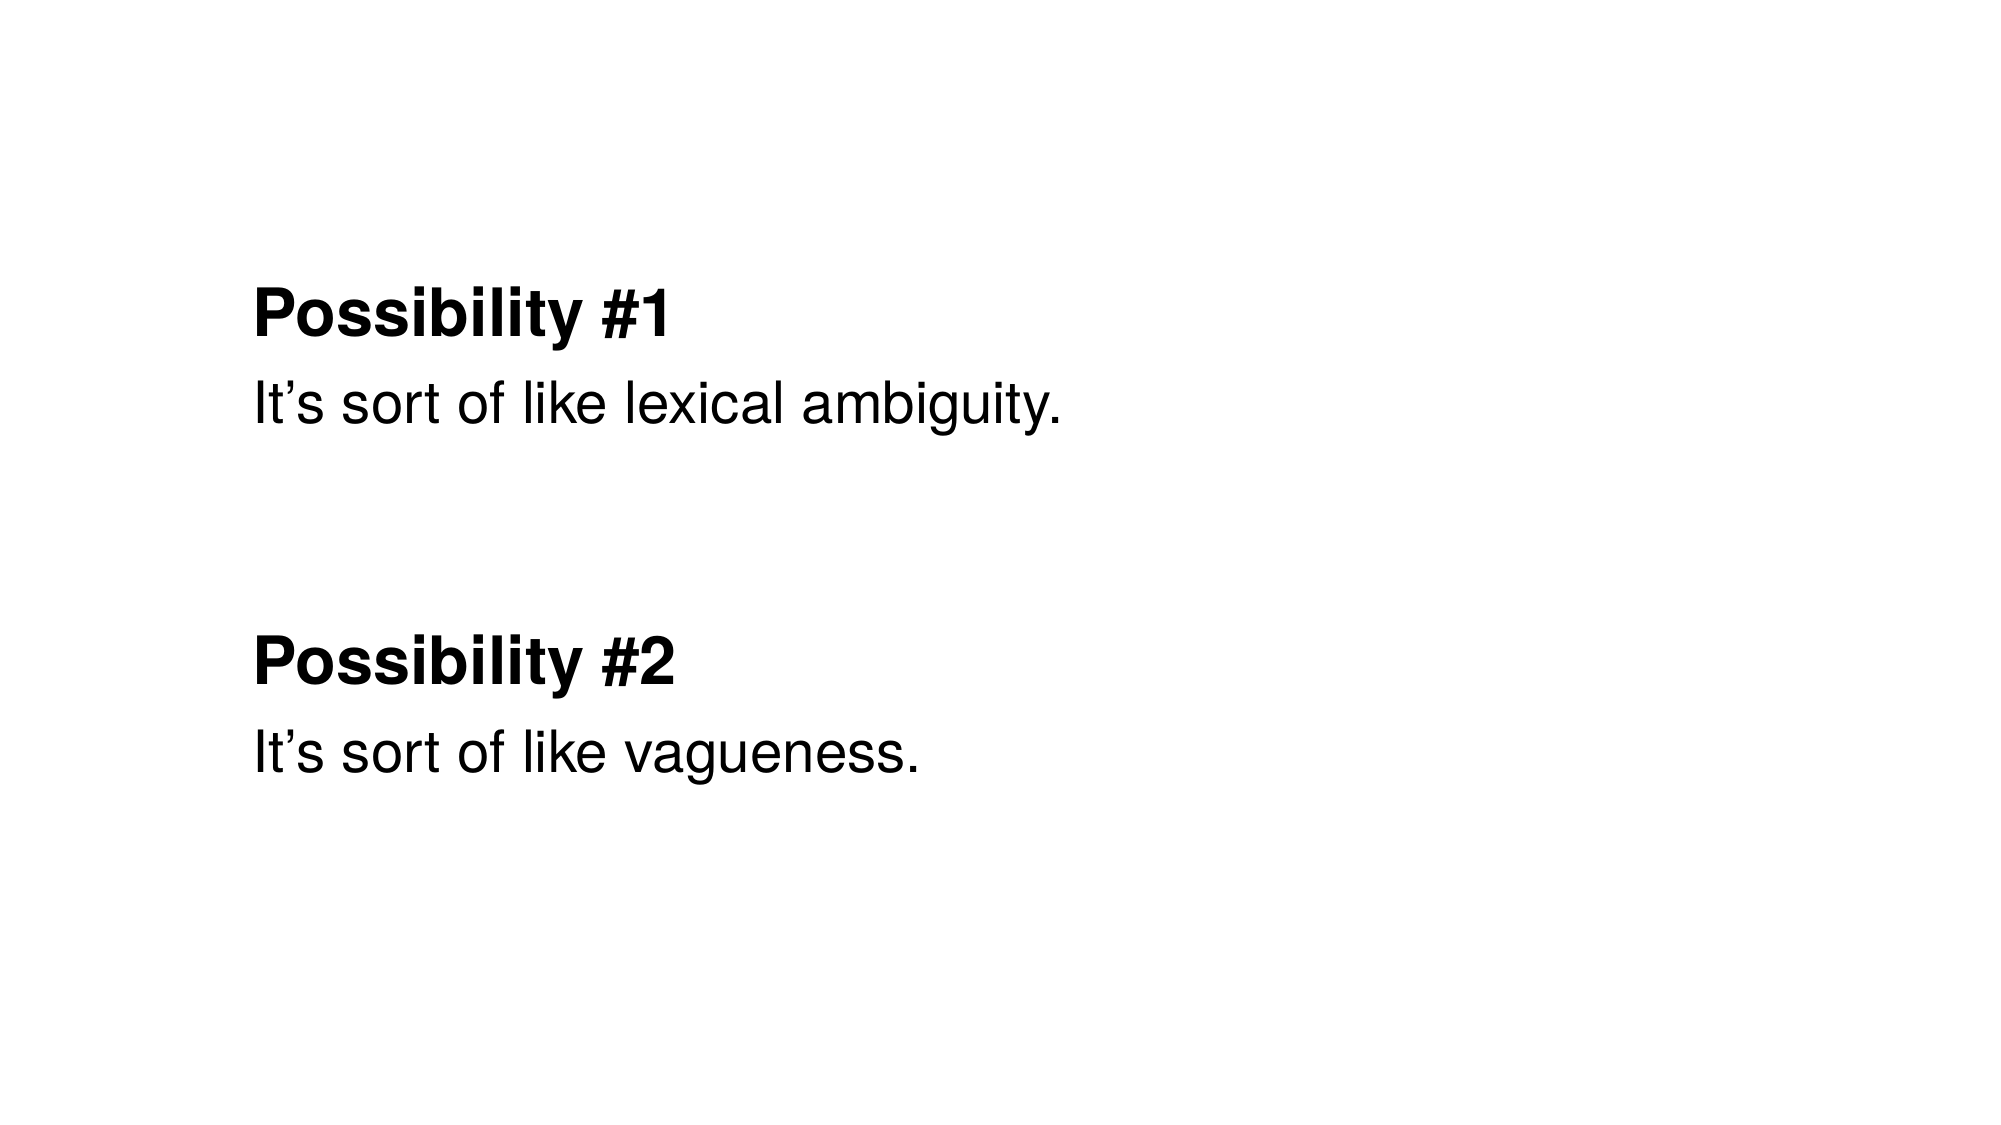

Possibility #1
It’s sort of like lexical ambiguity.
Possibility #2
It’s sort of like vagueness.